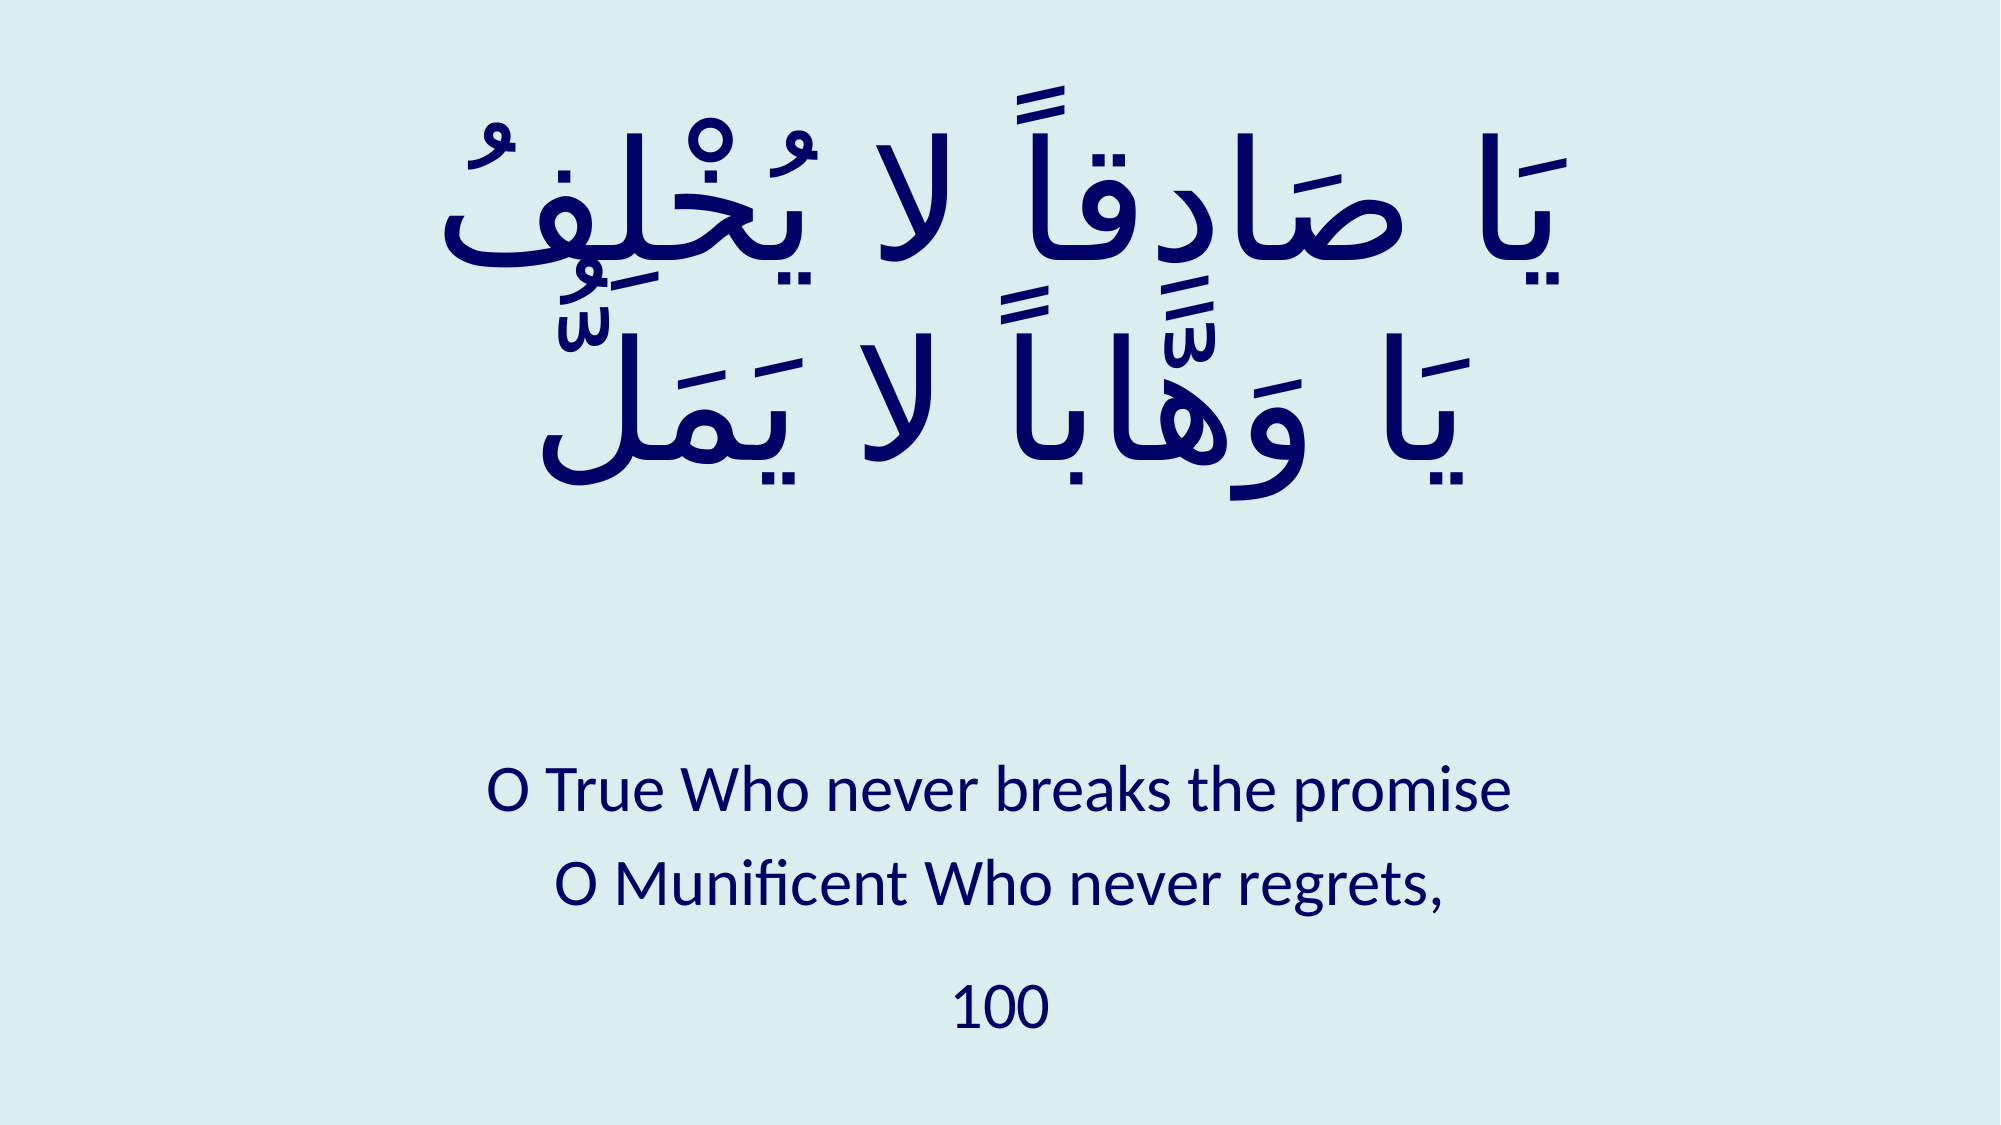

# يَا صَادِقاً لا يُخْلِفُ يَا وَهَّاباً لا يَمَلُّ
O True Who never breaks the promise
O Munificent Who never regrets,
100